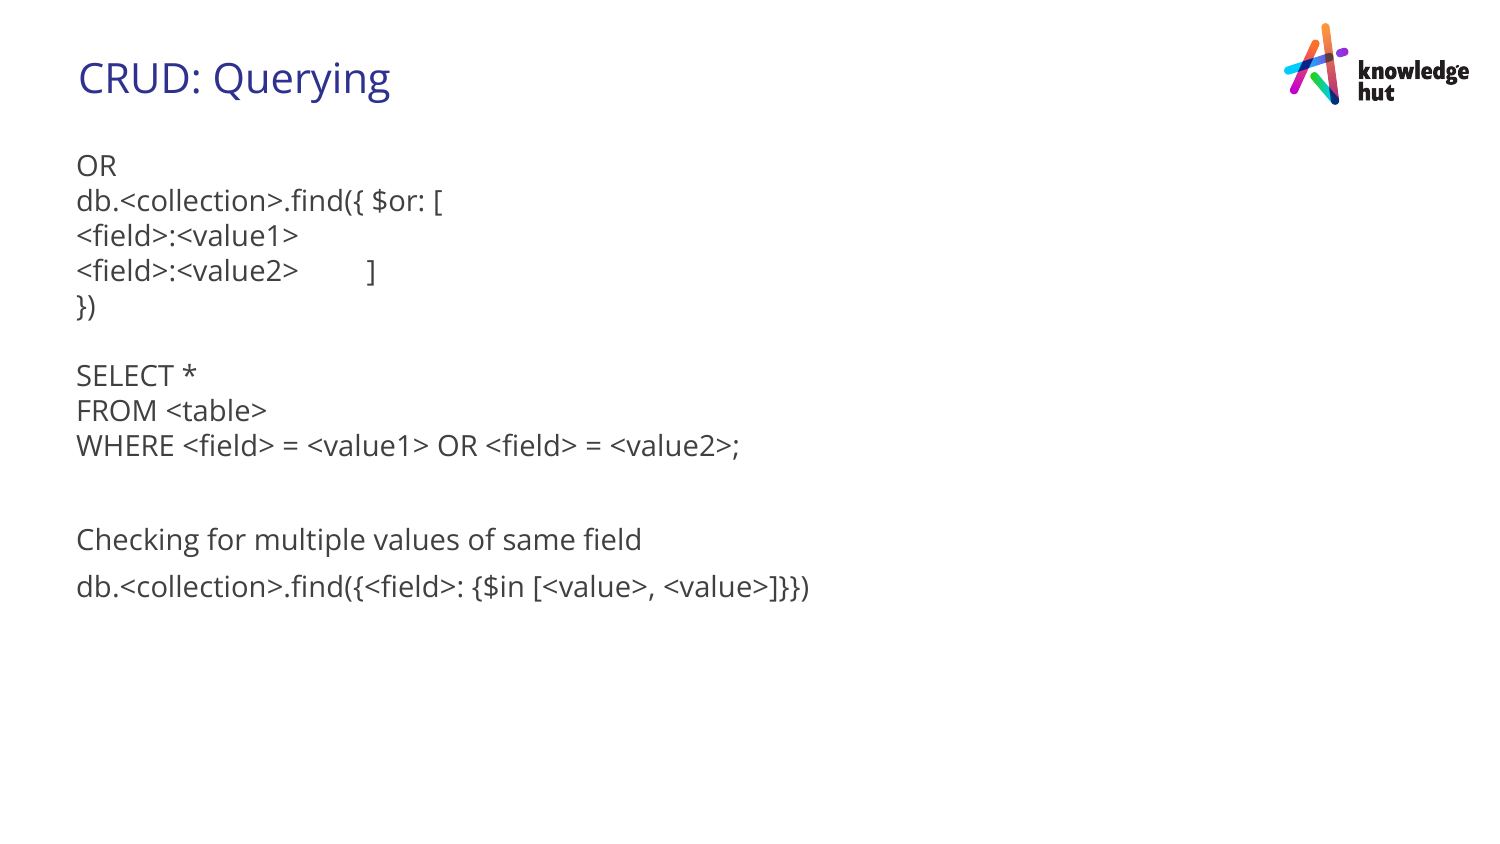

CRUD: Querying
OR
db.<collection>.find({ $or: [
<field>:<value1>
<field>:<value2>         ]
})

SELECT *
FROM <table>
WHERE <field> = <value1> OR <field> = <value2>;

Checking for multiple values of same field
db.<collection>.find({<field>: {$in [<value>, <value>]}})